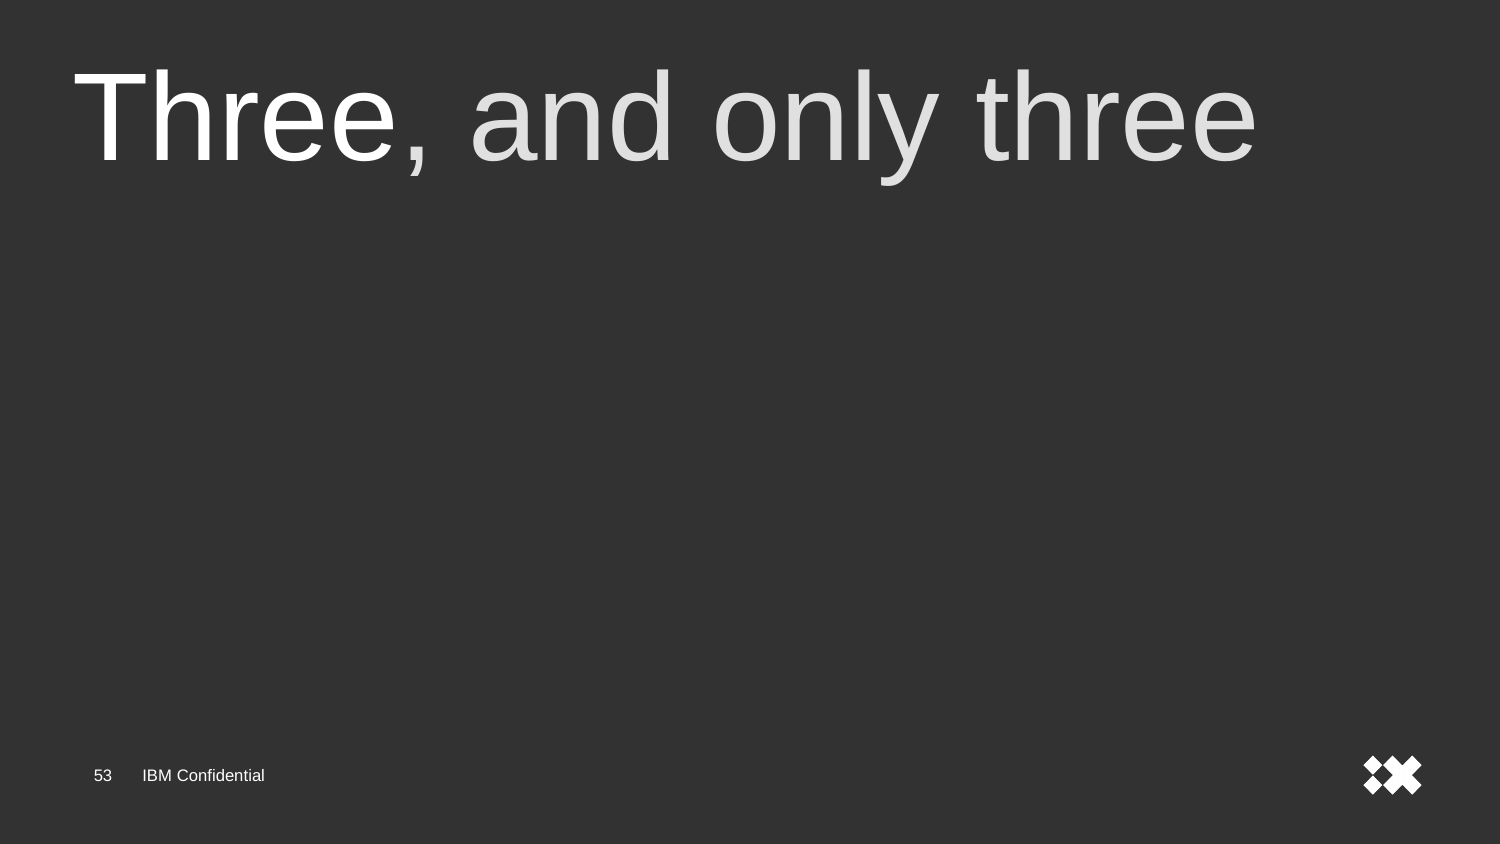

# Three, and only three
53
IBM Confidential